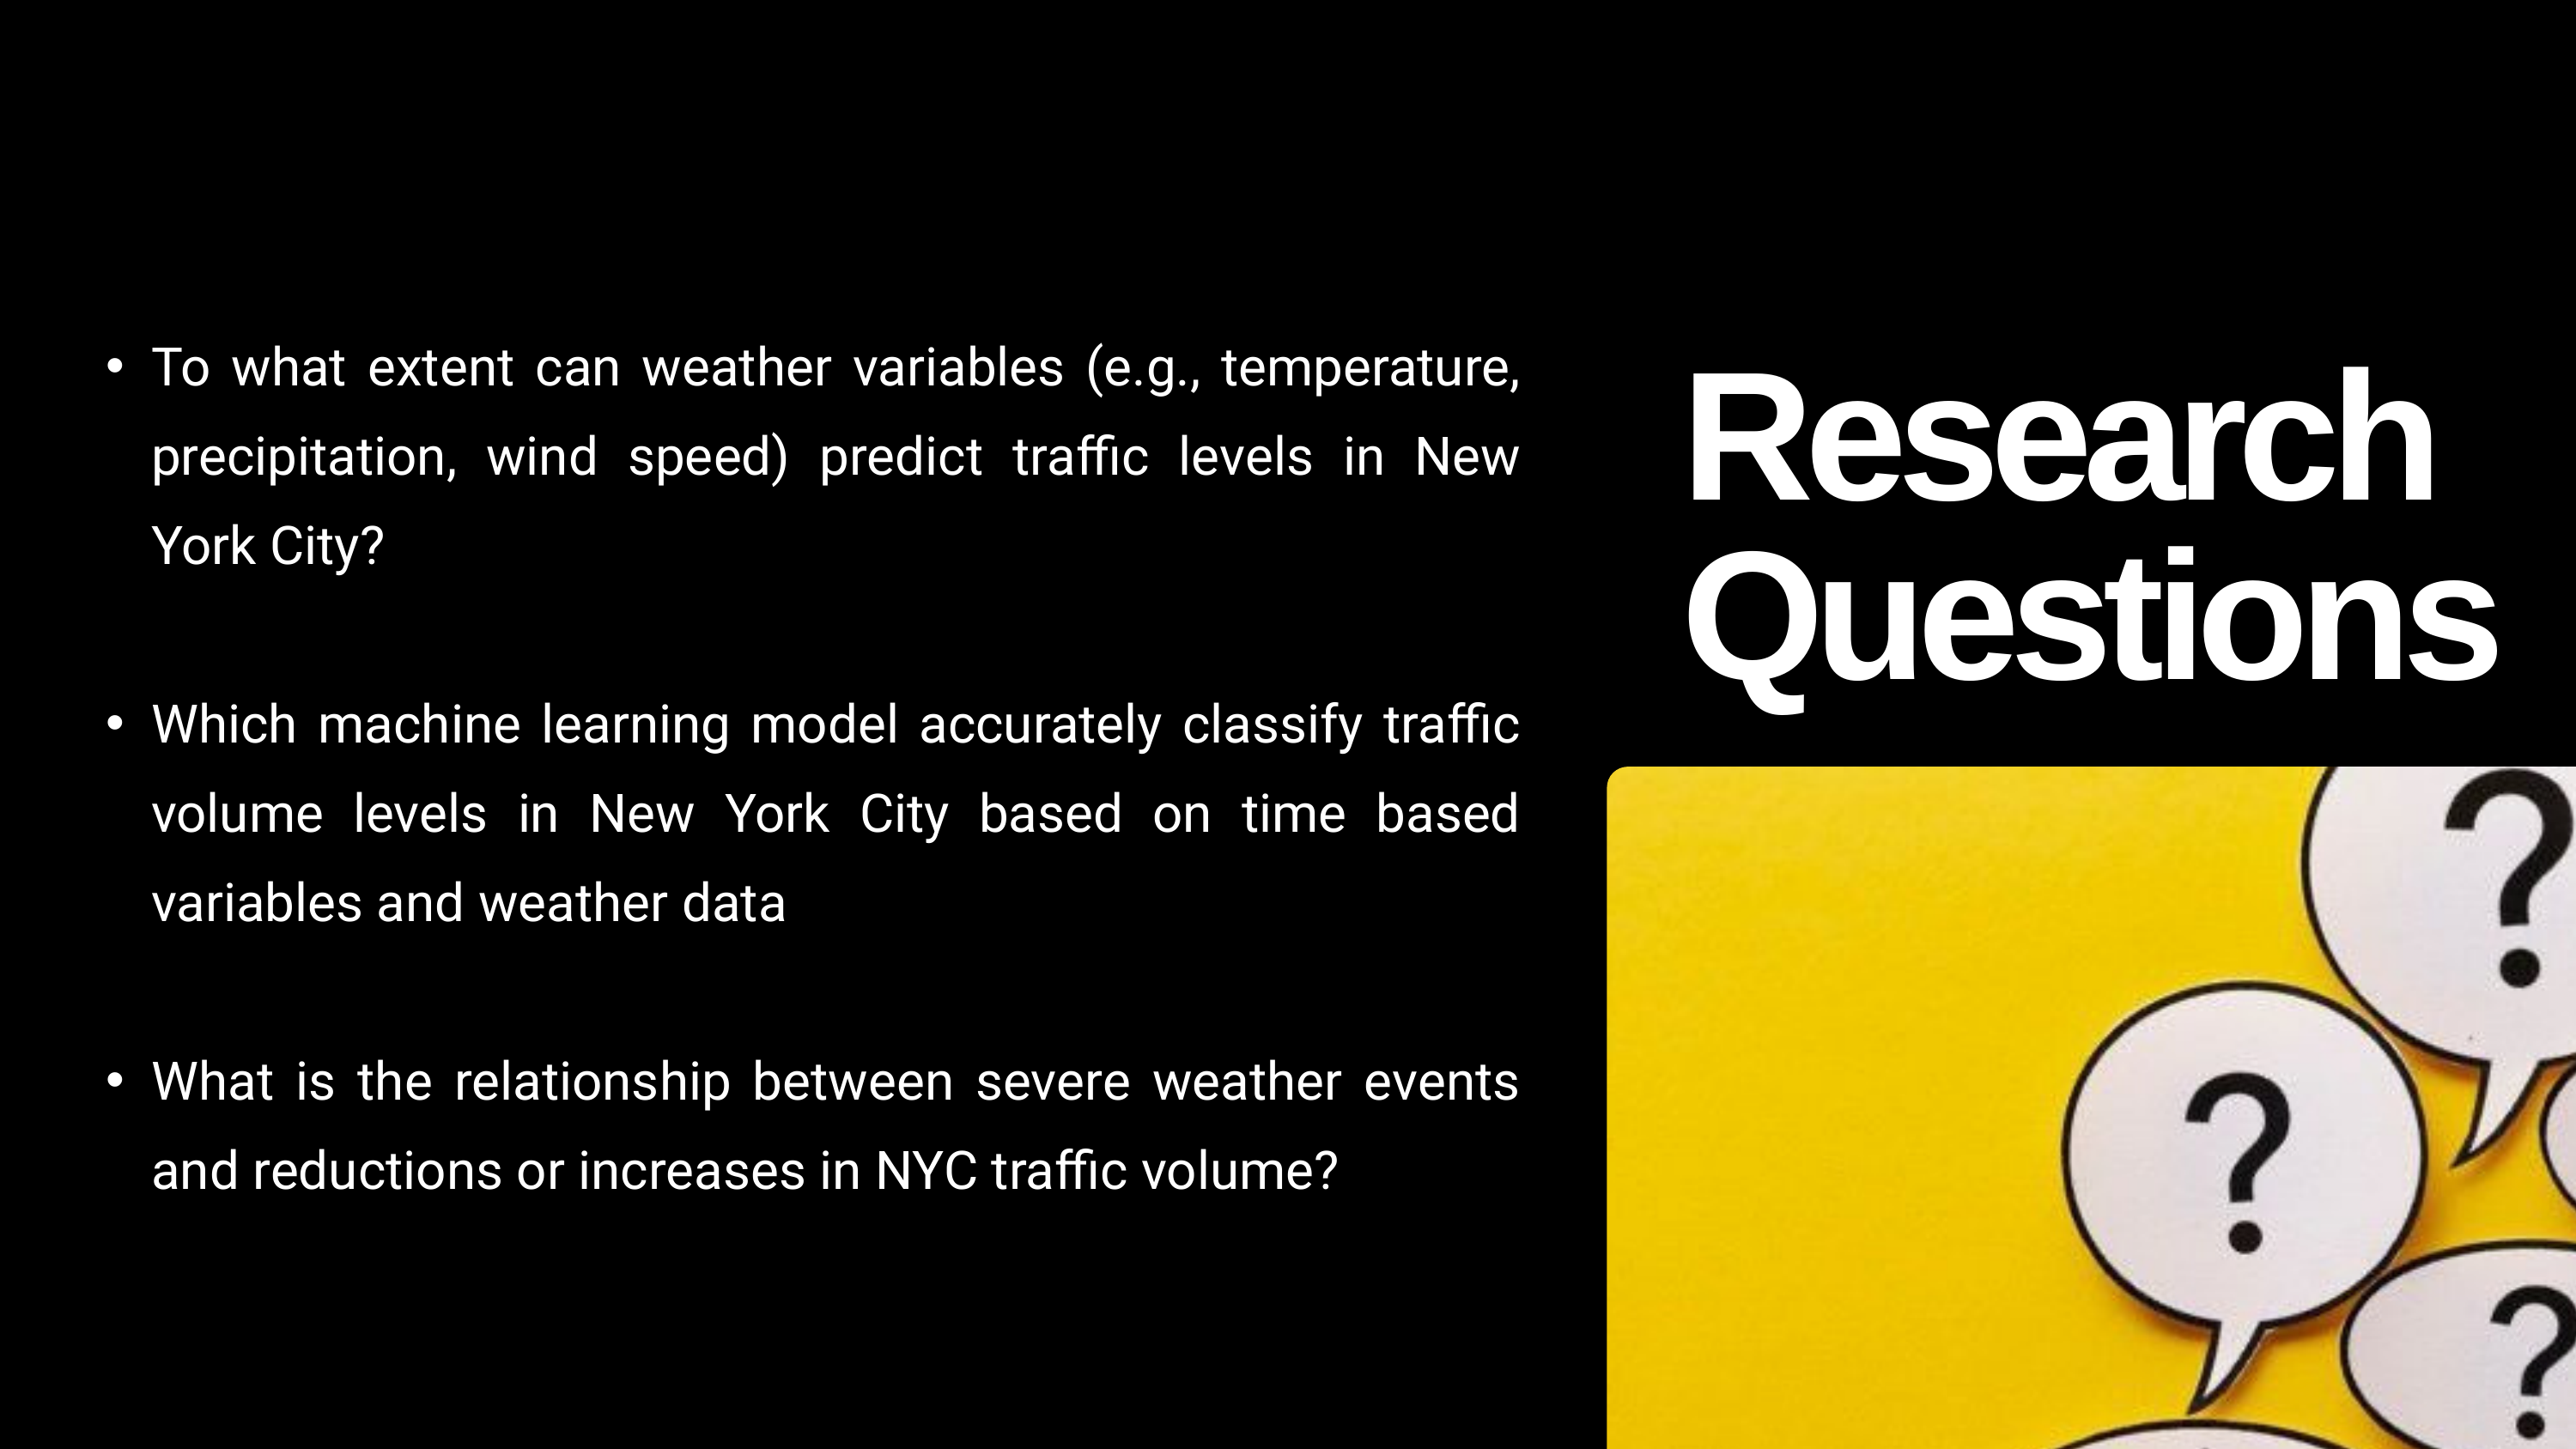

To what extent can weather variables (e.g., temperature, precipitation, wind speed) predict traffic levels in New York City?

Which machine learning model accurately classify traffic volume levels in New York City based on time based variables and weather data

What is the relationship between severe weather events and reductions or increases in NYC traffic volume?

Research Questions